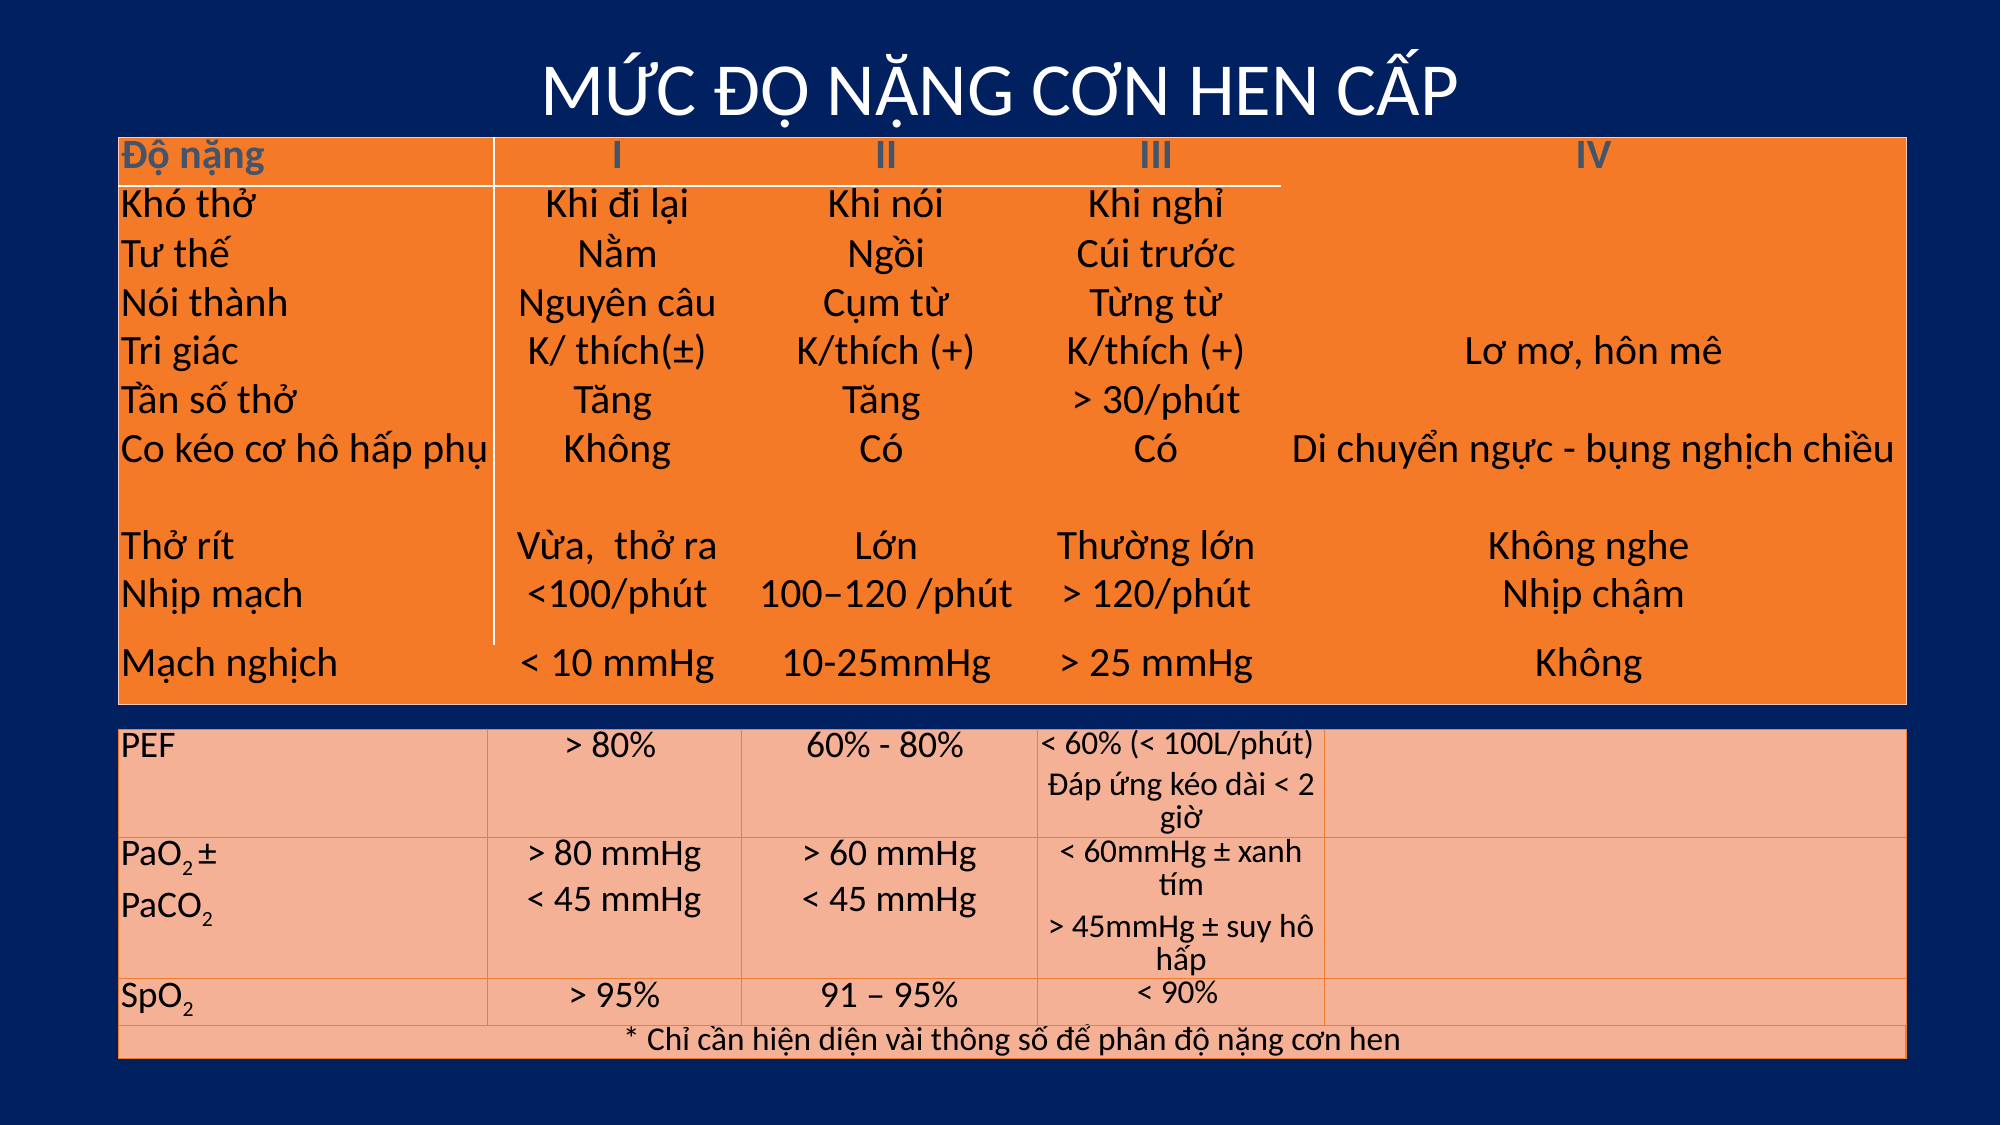

MỨC ĐỘ NẶNG CƠN HEN CẤP
| Độ nặng | I | II | III | IV |
| --- | --- | --- | --- | --- |
| Khó thở | Khi đi lại | Khi nói | Khi nghỉ |  |
| Tư thế | Nằm | Ngồi | Cúi trước |  |
| Nói thành | Nguyên câu | Cụm từ | Từng từ |  |
| Tri giác | K/ thích(±) | K/thích (+) | K/thích (+) | Lơ mơ, hôn mê |
| Tần số thở | Tăng | Tăng | > 30/phút |  |
| Co kéo cơ hô hấp phụ | Không | Có | Có | Di chuyển ngực - bụng nghịch chiều |
| Thở rít | Vừa, thở ra | Lớn | Thường lớn | Không nghe |
| Nhịp mạch | <100/phút | 100–120 /phút | > 120/phút | Nhịp chậm |
| Mạch nghịch | < 10 mmHg | 10-25mmHg | > 25 mmHg | Không |
| PEF | > 80% | 60% - 80% | < 60% (< 100L/phút) Đáp ứng kéo dài < 2 giờ |  |
| --- | --- | --- | --- | --- |
| PaO2 ± PaCO2 | > 80 mmHg < 45 mmHg | > 60 mmHg < 45 mmHg | < 60mmHg ± xanh tím > 45mmHg ± suy hô hấp |  |
| SpO2 | > 95% | 91 – 95% | < 90% |  |
| \* Chỉ cần hiện diện vài thông số để phân độ nặng cơn hen |  |  |  |  |